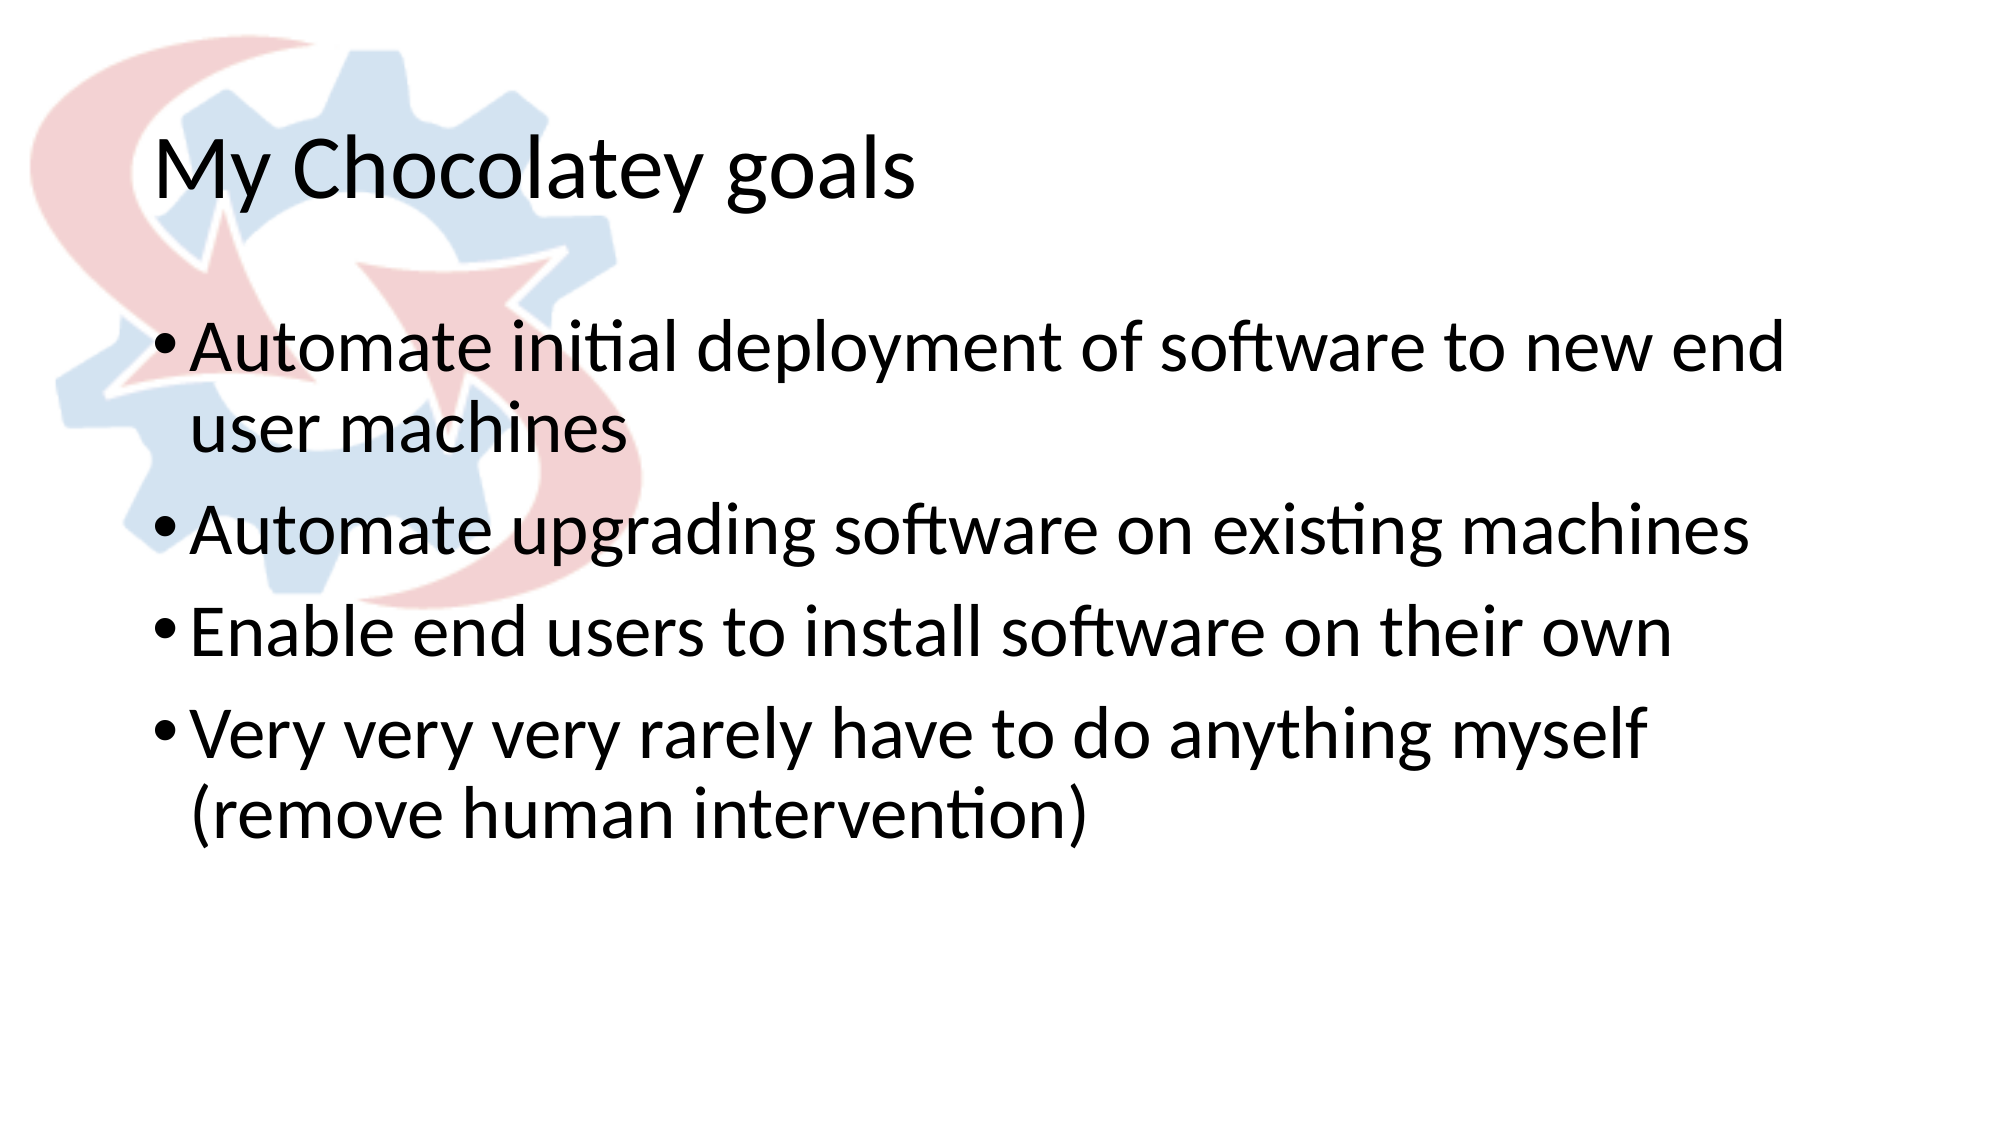

# My Chocolatey goals
Automate initial deployment of software to new end user machines
Automate upgrading software on existing machines
Enable end users to install software on their own
Very very very rarely have to do anything myself (remove human intervention)